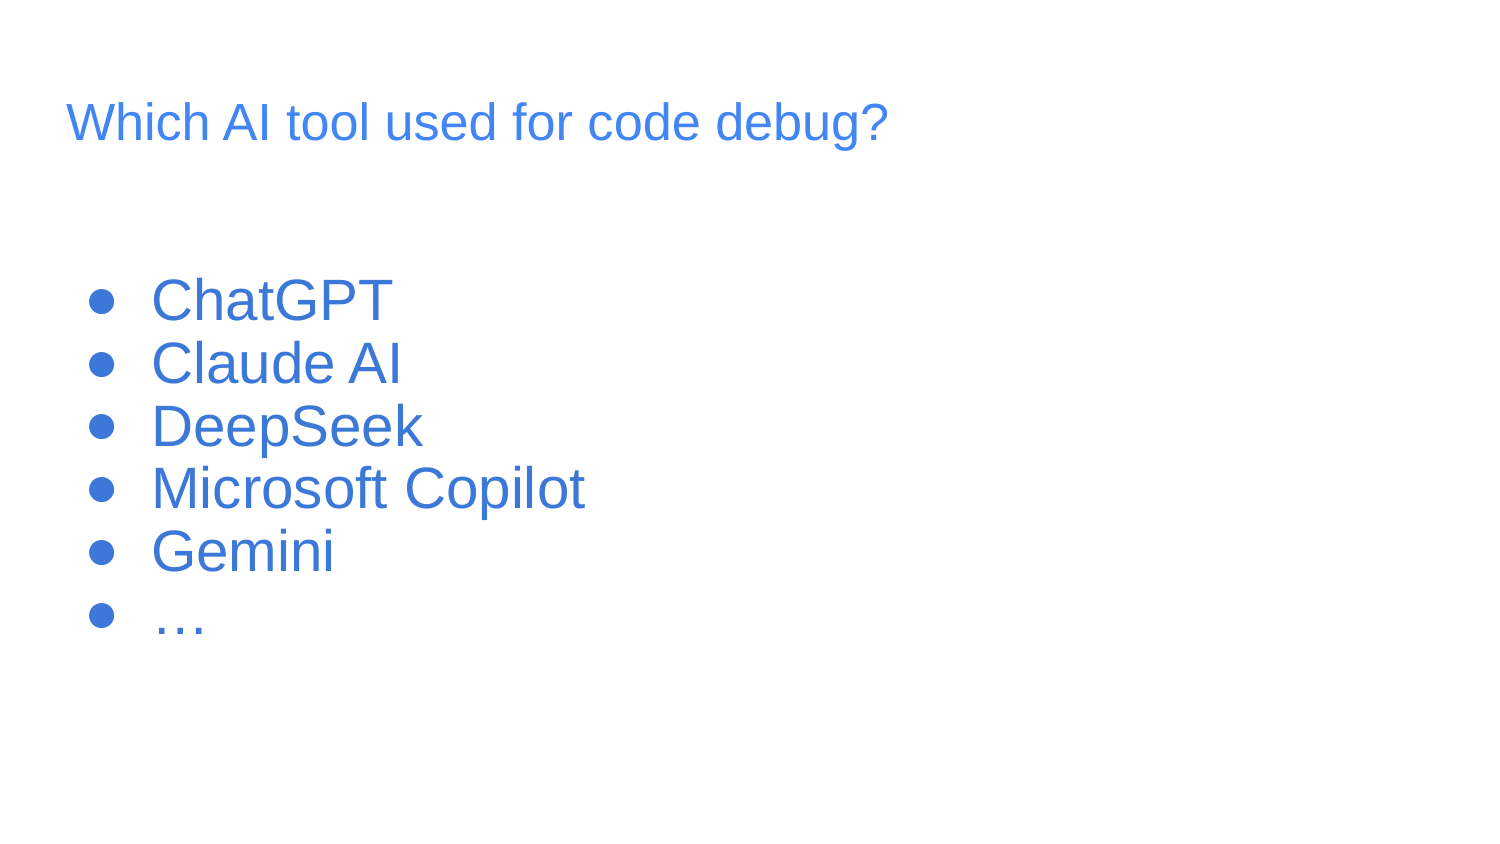

# Which AI tool used for code debug?
ChatGPT
Claude AI
DeepSeek
Microsoft Copilot
Gemini
…